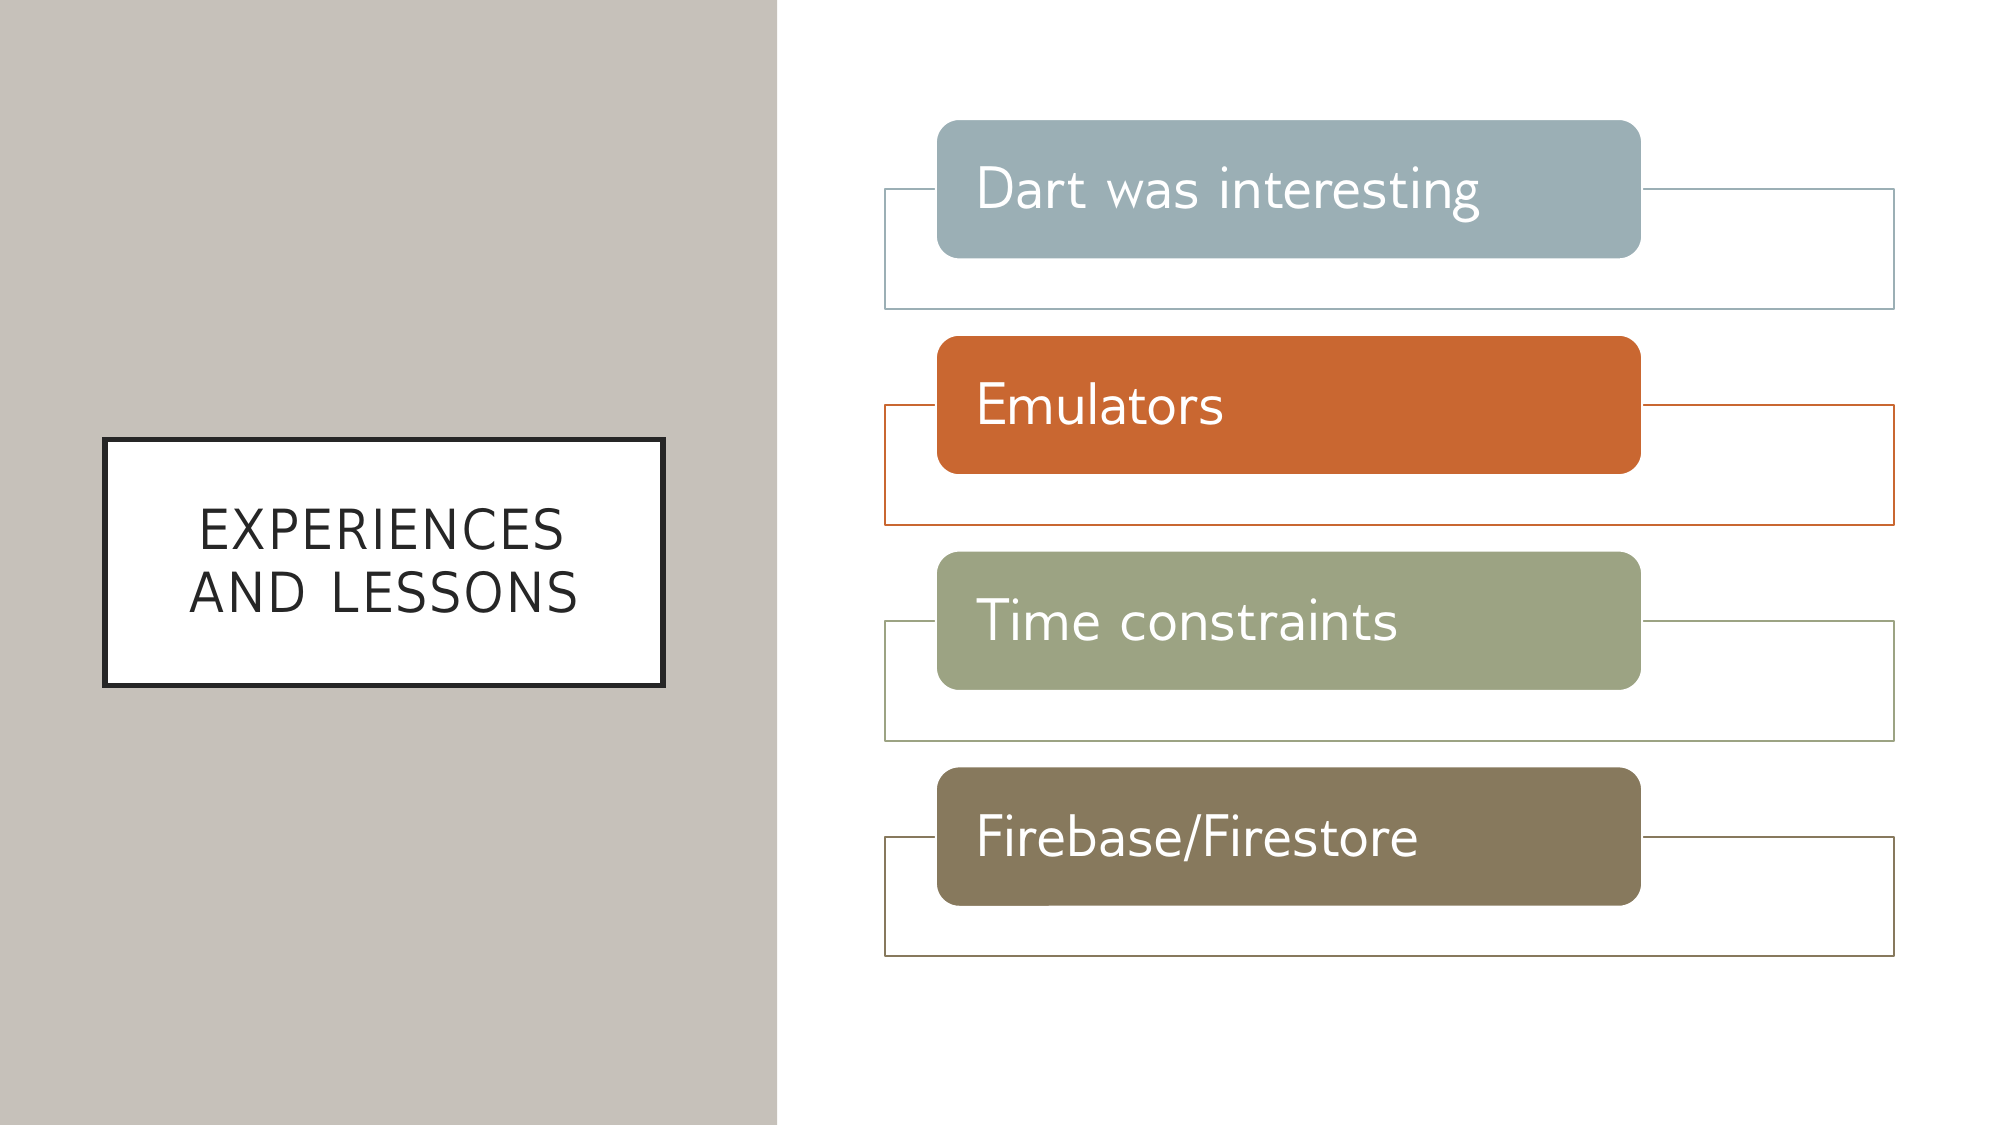

Dart was interesting
Emulators
Time constraints
Firebase/Firestore
# Experiences and Lessons